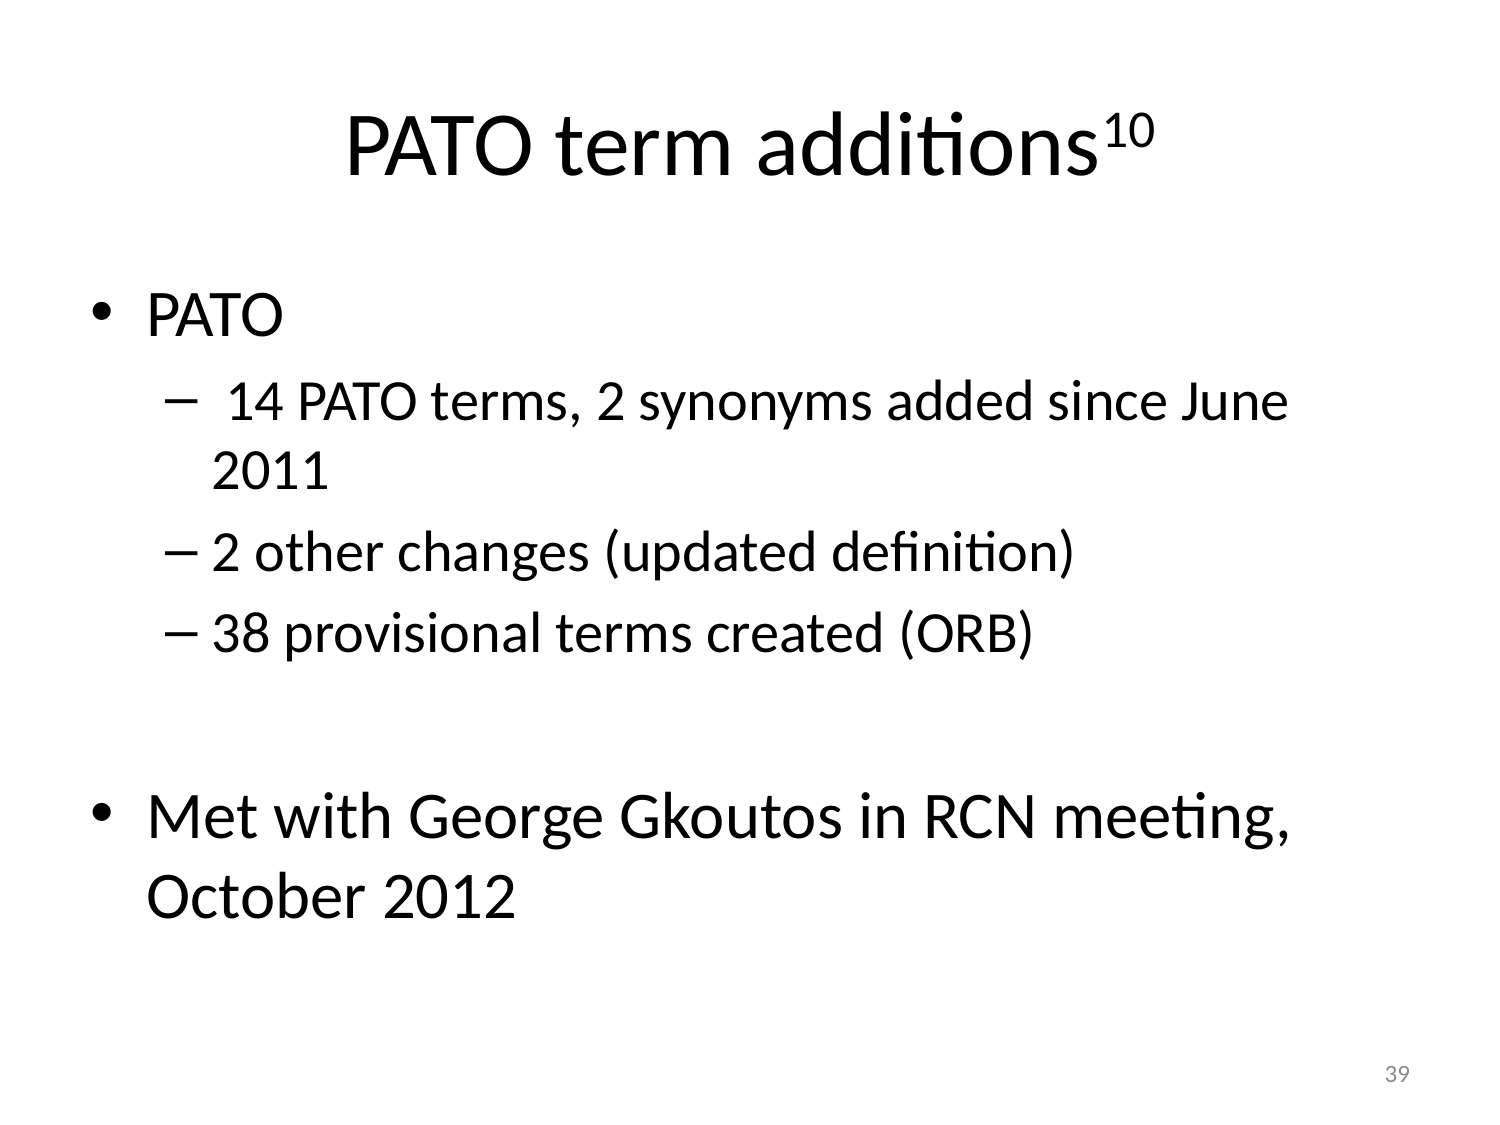

# PATO term additions10
PATO
 14 PATO terms, 2 synonyms added since June 2011
2 other changes (updated definition)
38 provisional terms created (ORB)

Met with George Gkoutos in RCN meeting, October 2012

39